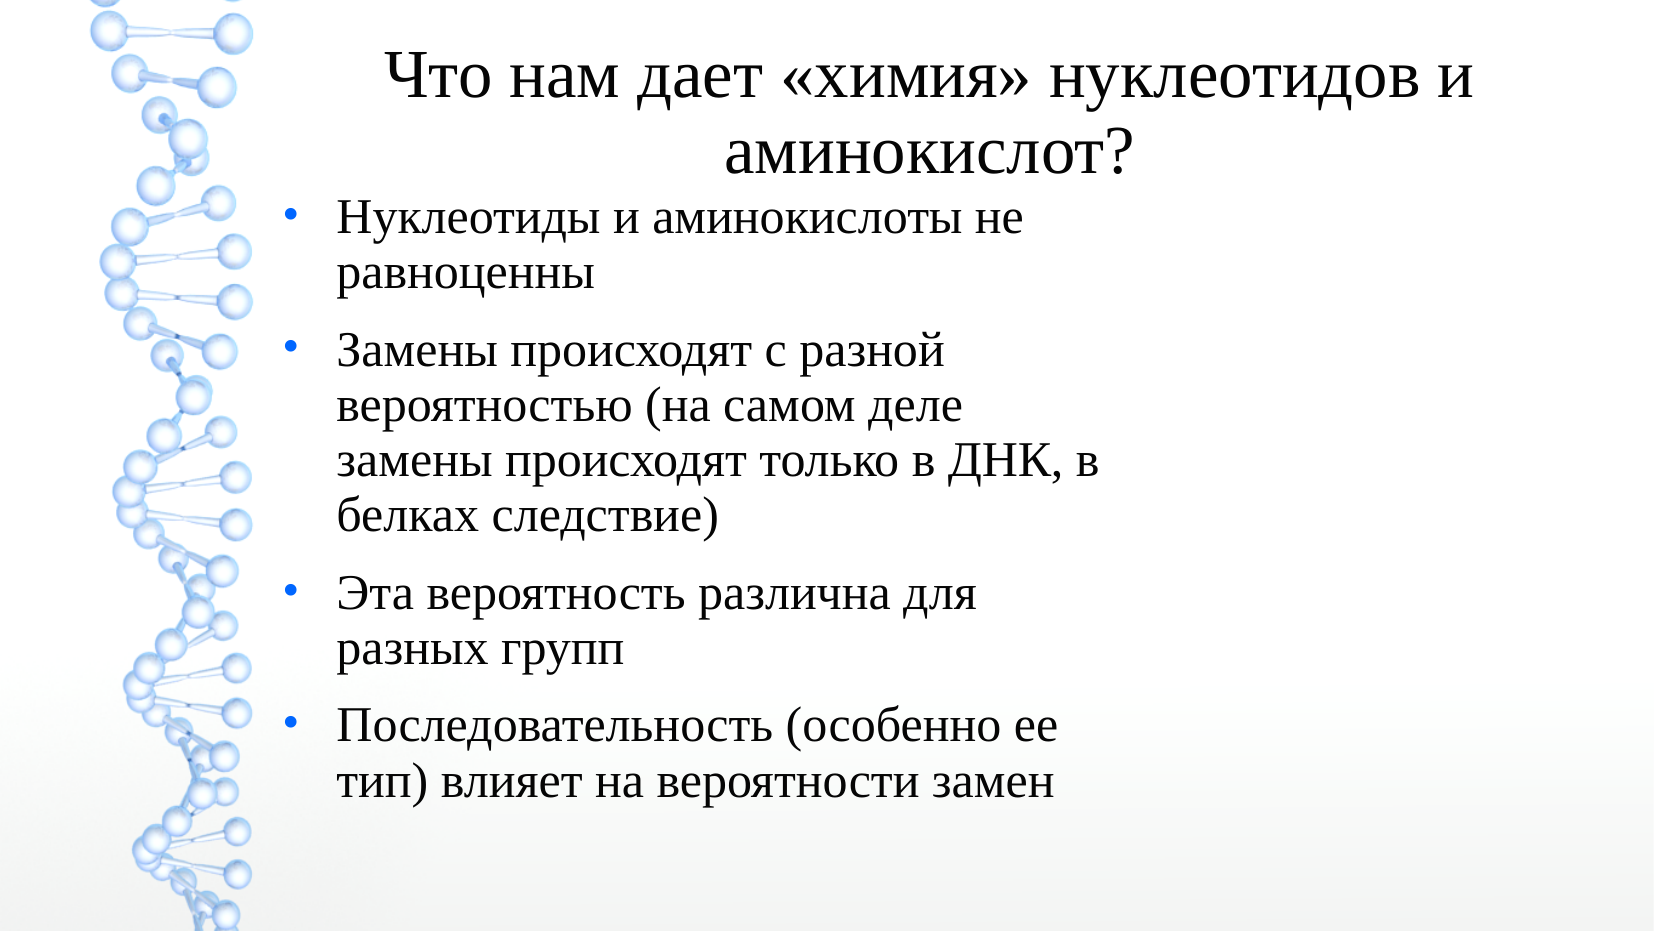

Что нам дает «химия» нуклеотидов и аминокислот?
Нуклеотиды и аминокислоты не равноценны
Замены происходят с разной вероятностью (на самом деле замены происходят только в ДНК, в белках следствие)
Эта вероятность различна для разных групп
Последовательность (особенно ее тип) влияет на вероятности замен